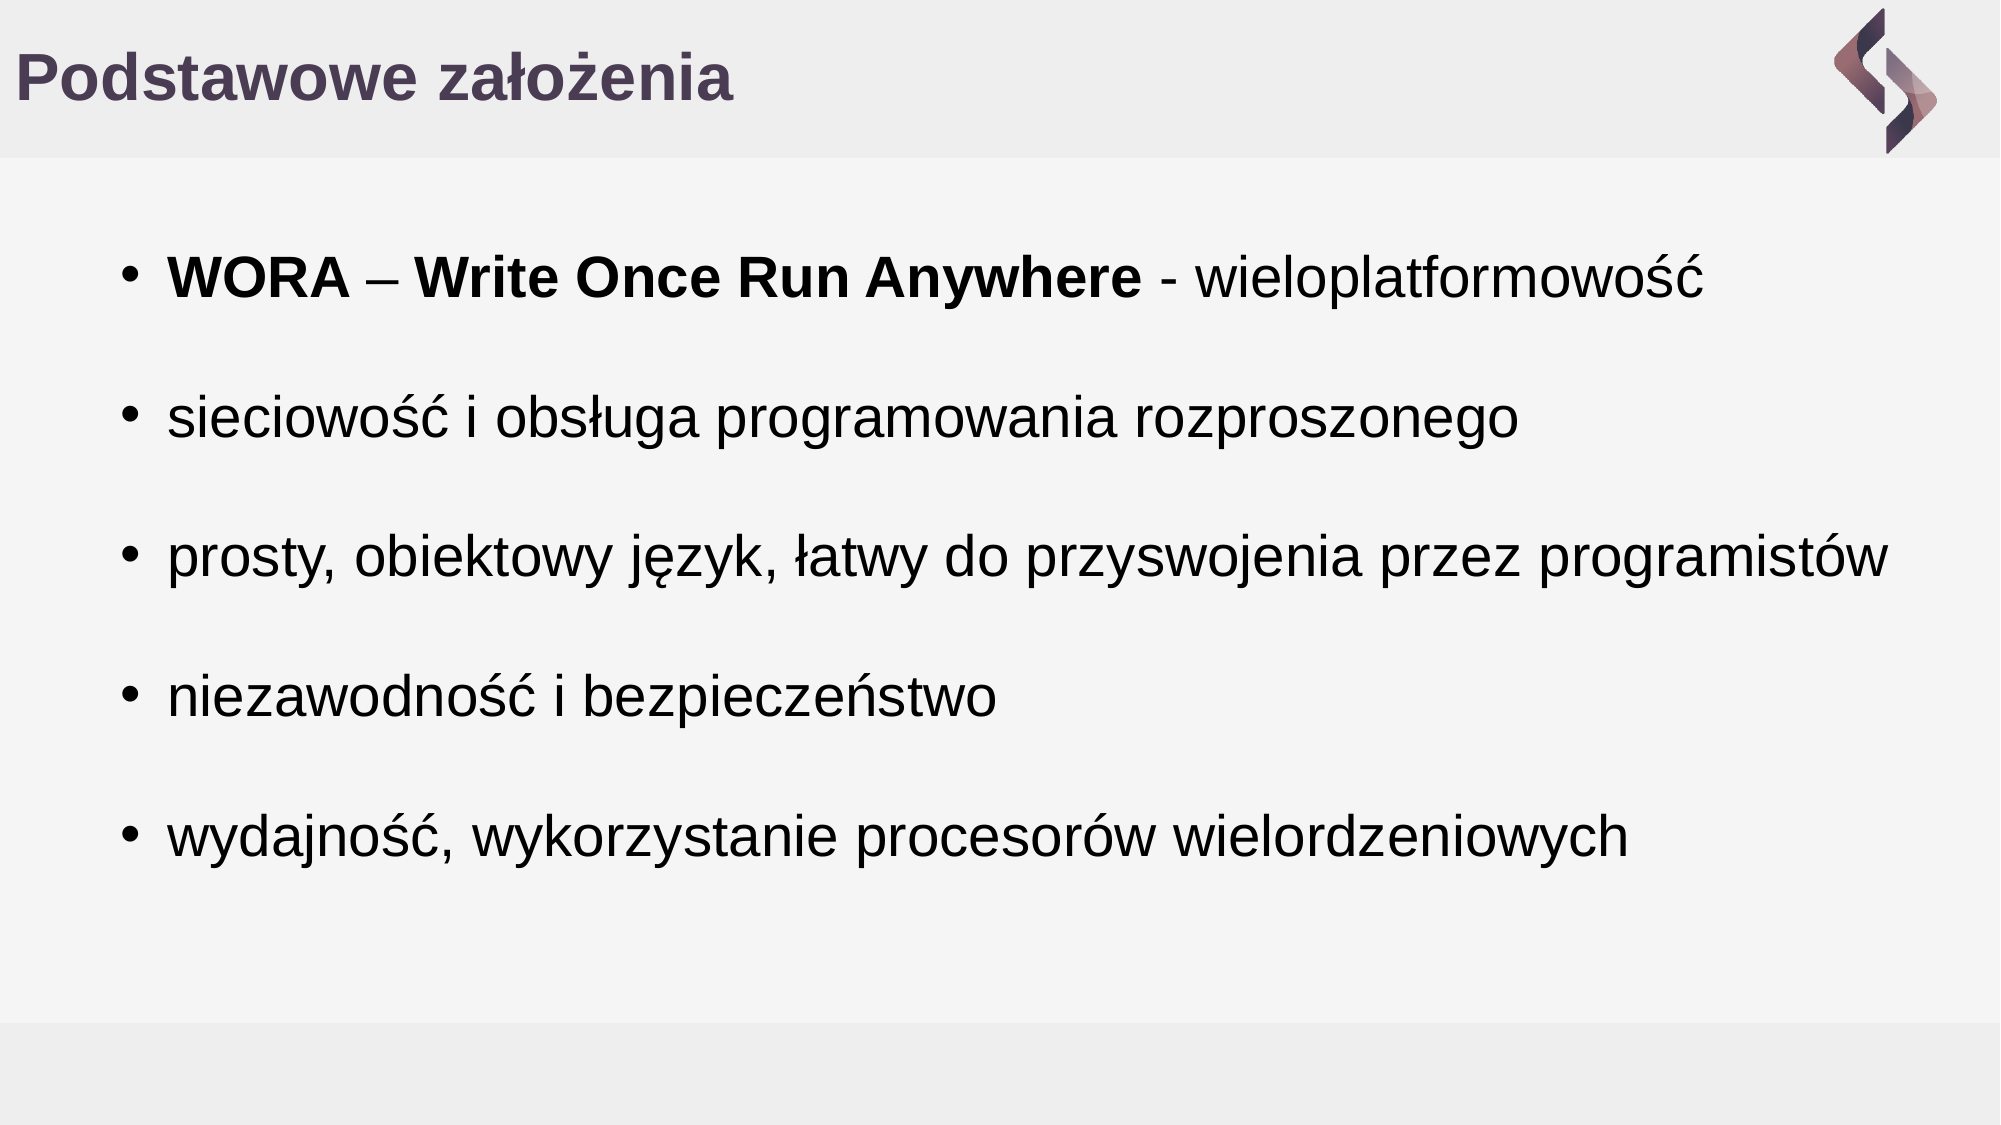

# Podstawowe założenia
WORA – Write Once Run Anywhere - wieloplatformowość

sieciowość i obsługa programowania rozproszonego

prosty, obiektowy język, łatwy do przyswojenia przez programistów

niezawodność i bezpieczeństwo

wydajność, wykorzystanie procesorów wielordzeniowych